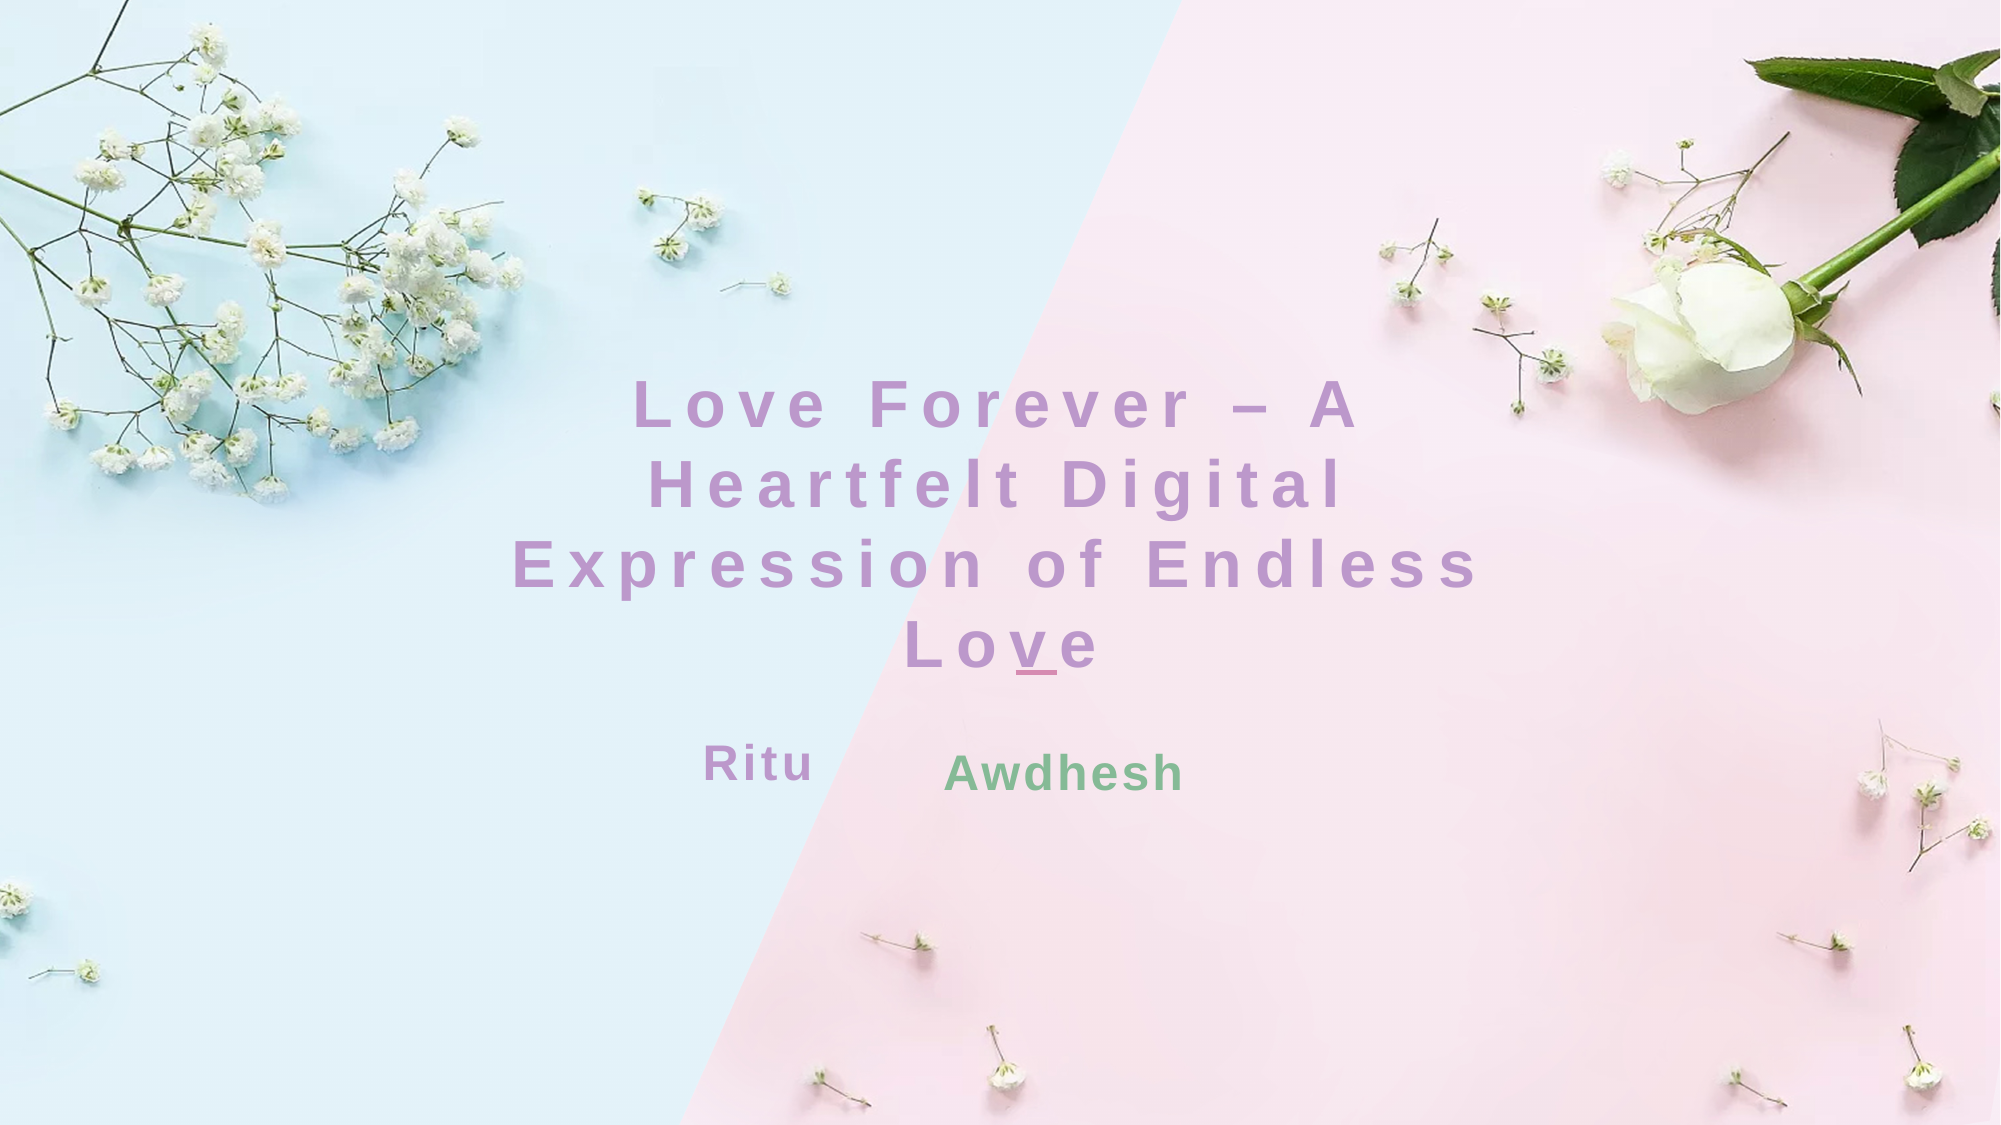

# Love Forever – A Heartfelt Digital Expression of Endless Love
Ritu
Awdhesh